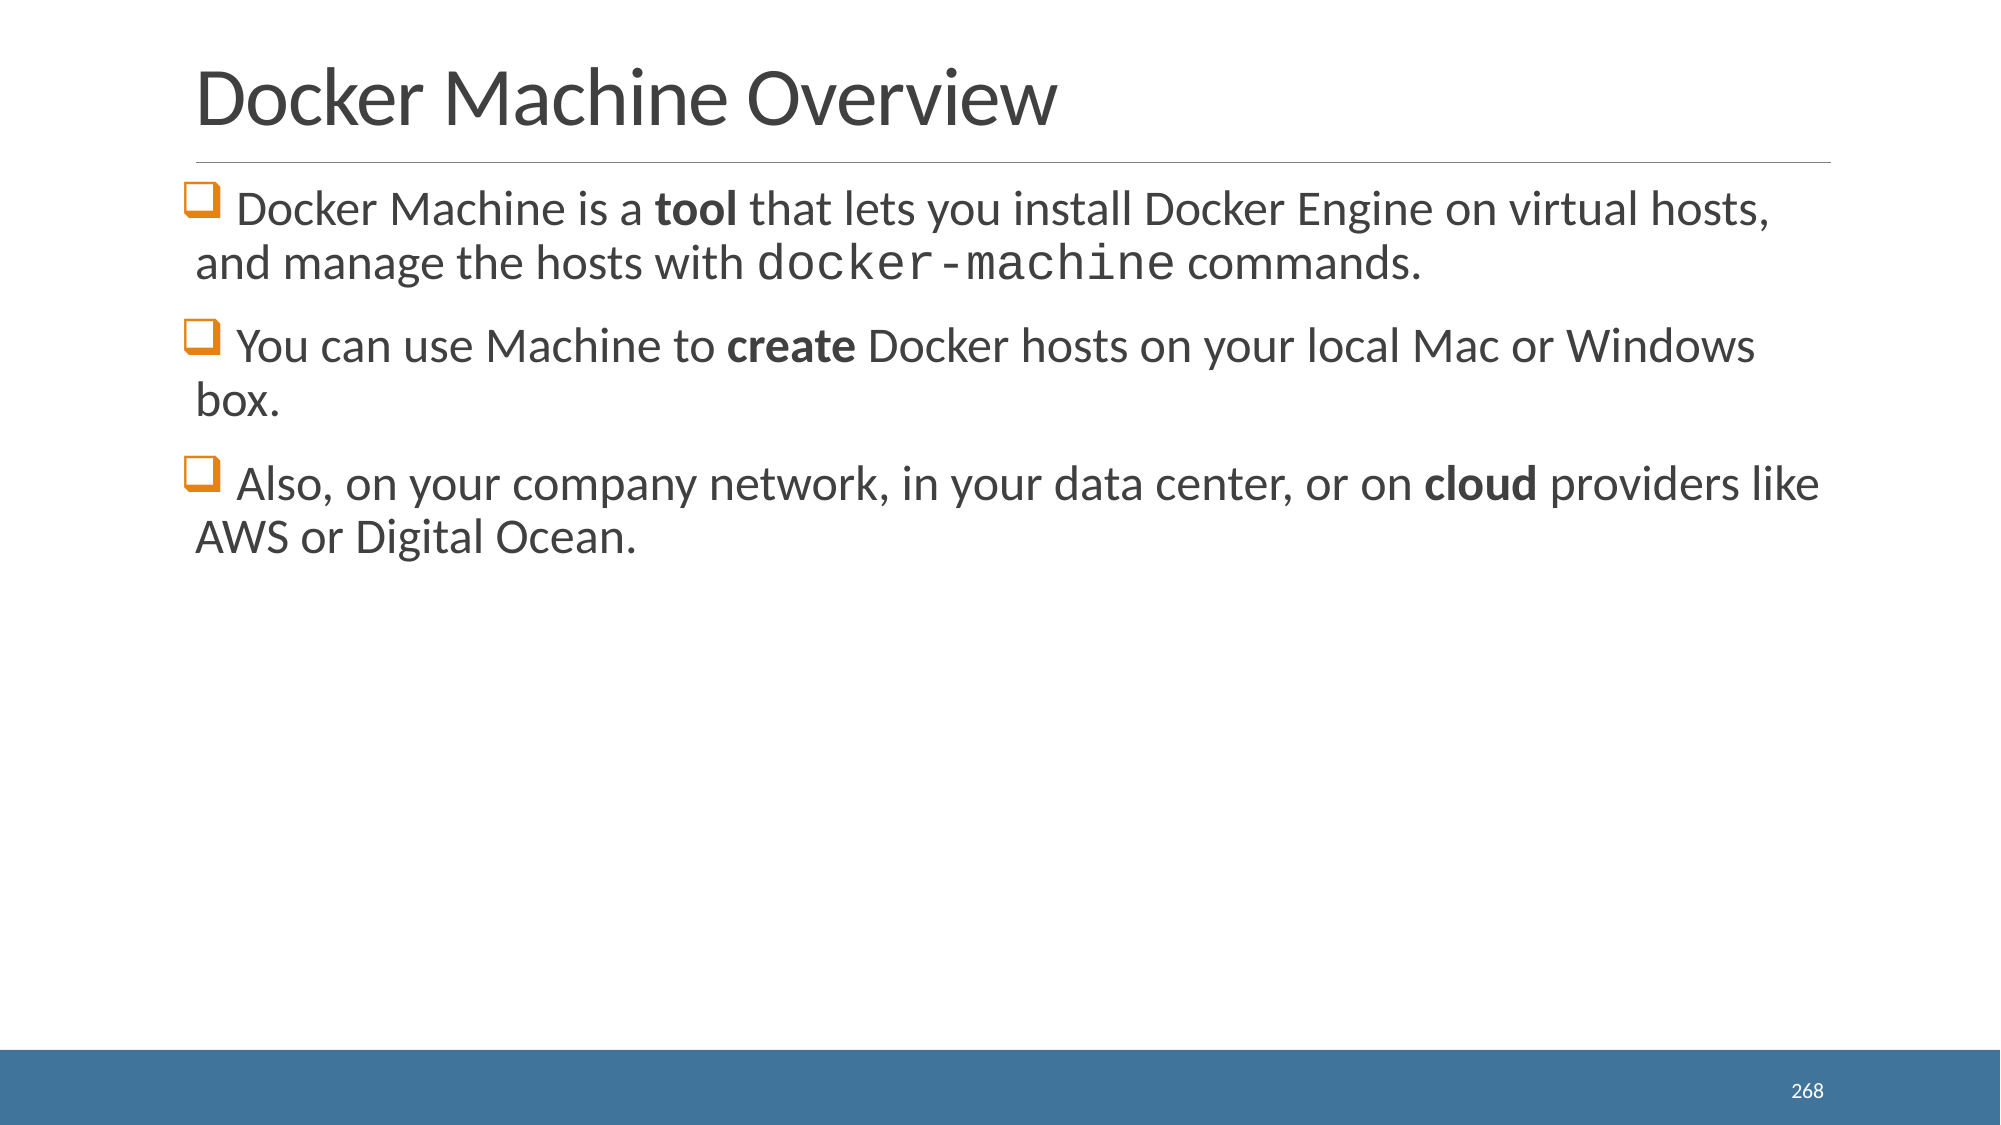

# Docker Machine Overview
 Docker Machine is a tool that lets you install Docker Engine on virtual hosts, and manage the hosts with docker-machine commands.
 You can use Machine to create Docker hosts on your local Mac or Windows box.
 Also, on your company network, in your data center, or on cloud providers like AWS or Digital Ocean.

268